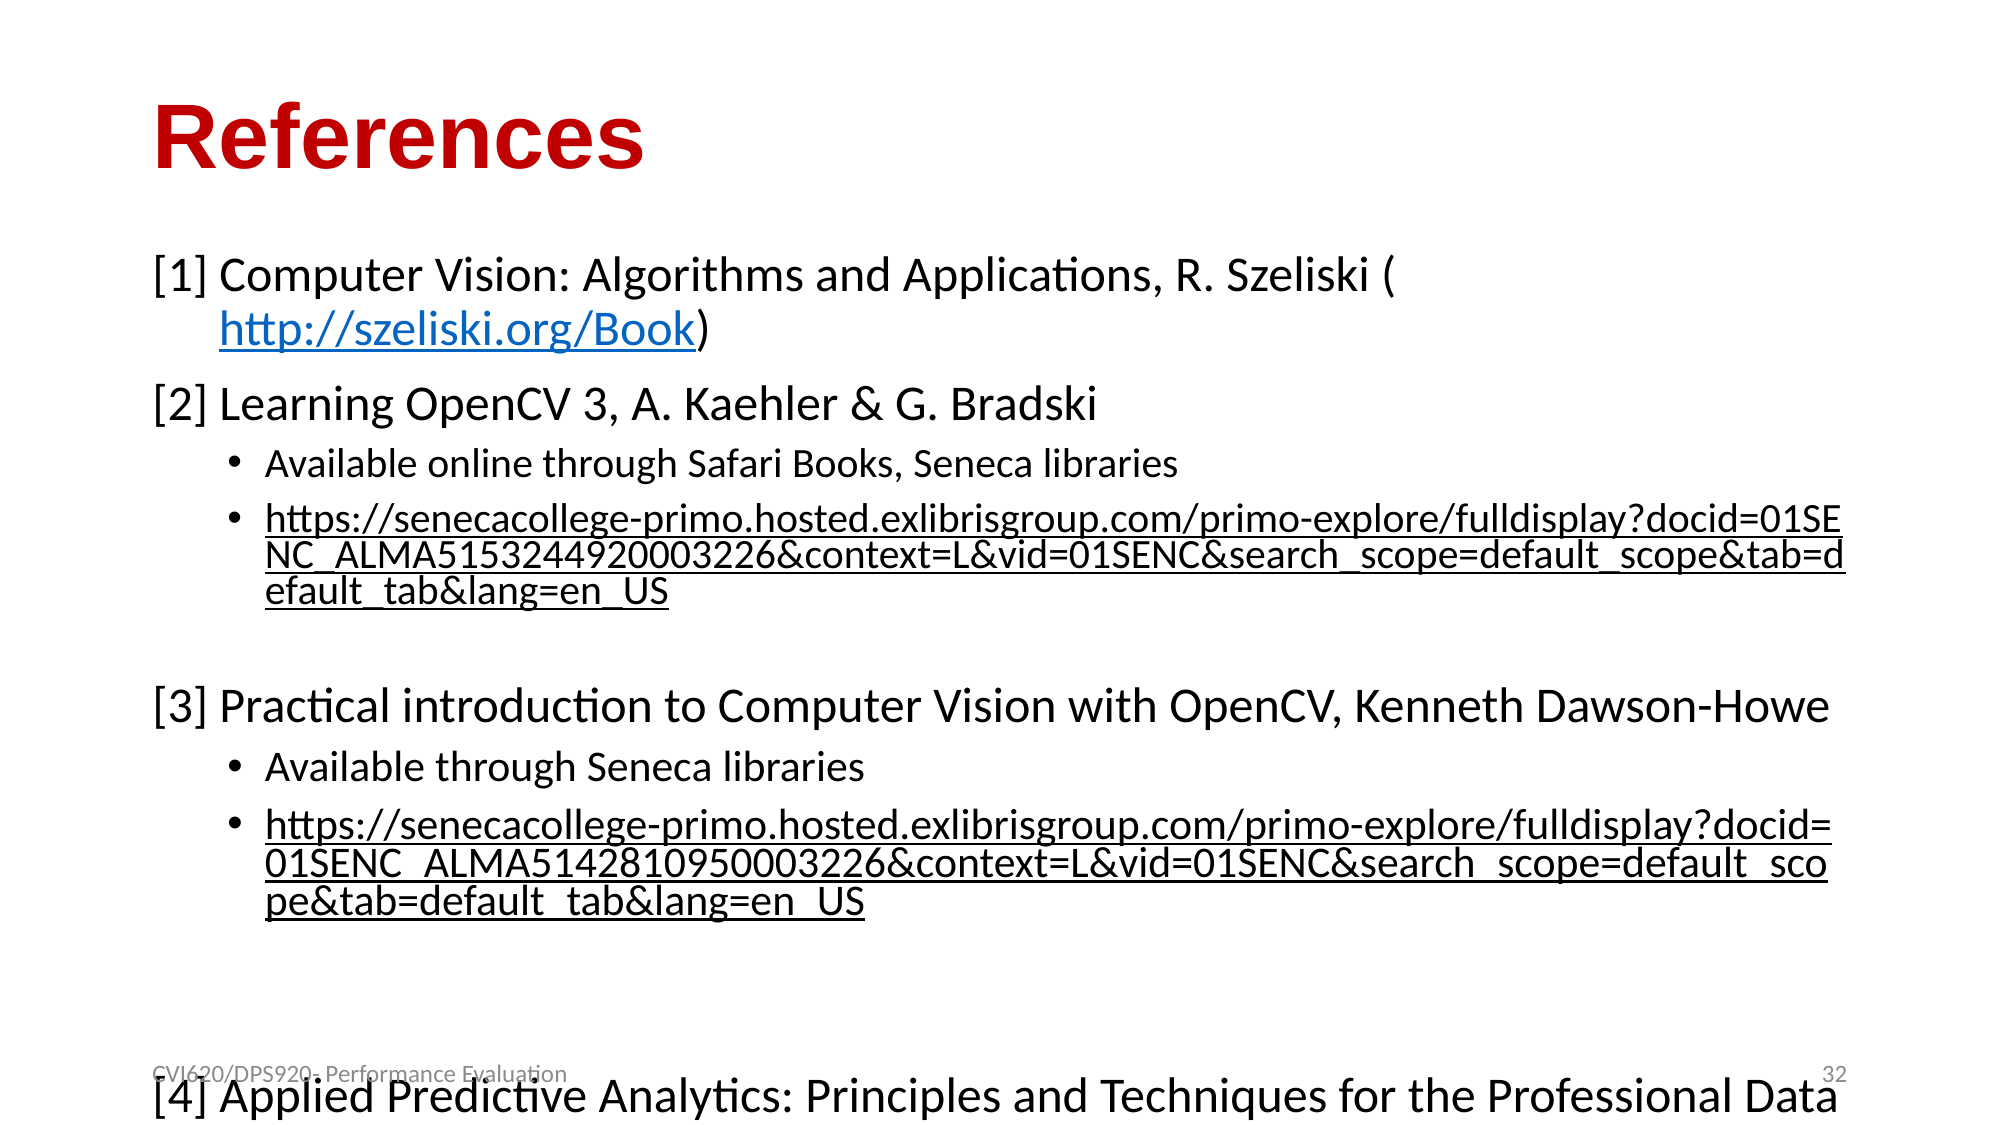

# References
[1] Computer Vision: Algorithms and Applications, R. Szeliski (http://szeliski.org/Book)
[2] Learning OpenCV 3, A. Kaehler & G. Bradski
Available online through Safari Books, Seneca libraries
https://senecacollege-primo.hosted.exlibrisgroup.com/primo-explore/fulldisplay?docid=01SENC_ALMA5153244920003226&context=L&vid=01SENC&search_scope=default_scope&tab=default_tab&lang=en_US
[3] Practical introduction to Computer Vision with OpenCV, Kenneth Dawson-Howe
Available through Seneca libraries
https://senecacollege-primo.hosted.exlibrisgroup.com/primo-explore/fulldisplay?docid=01SENC_ALMA5142810950003226&context=L&vid=01SENC&search_scope=default_scope&tab=default_tab&lang=en_US

[4] Applied Predictive Analytics: Principles and Techniques for the Professional Data Analys,  Dean Abbott
CVI620/DPS920- Performance Evaluation
32